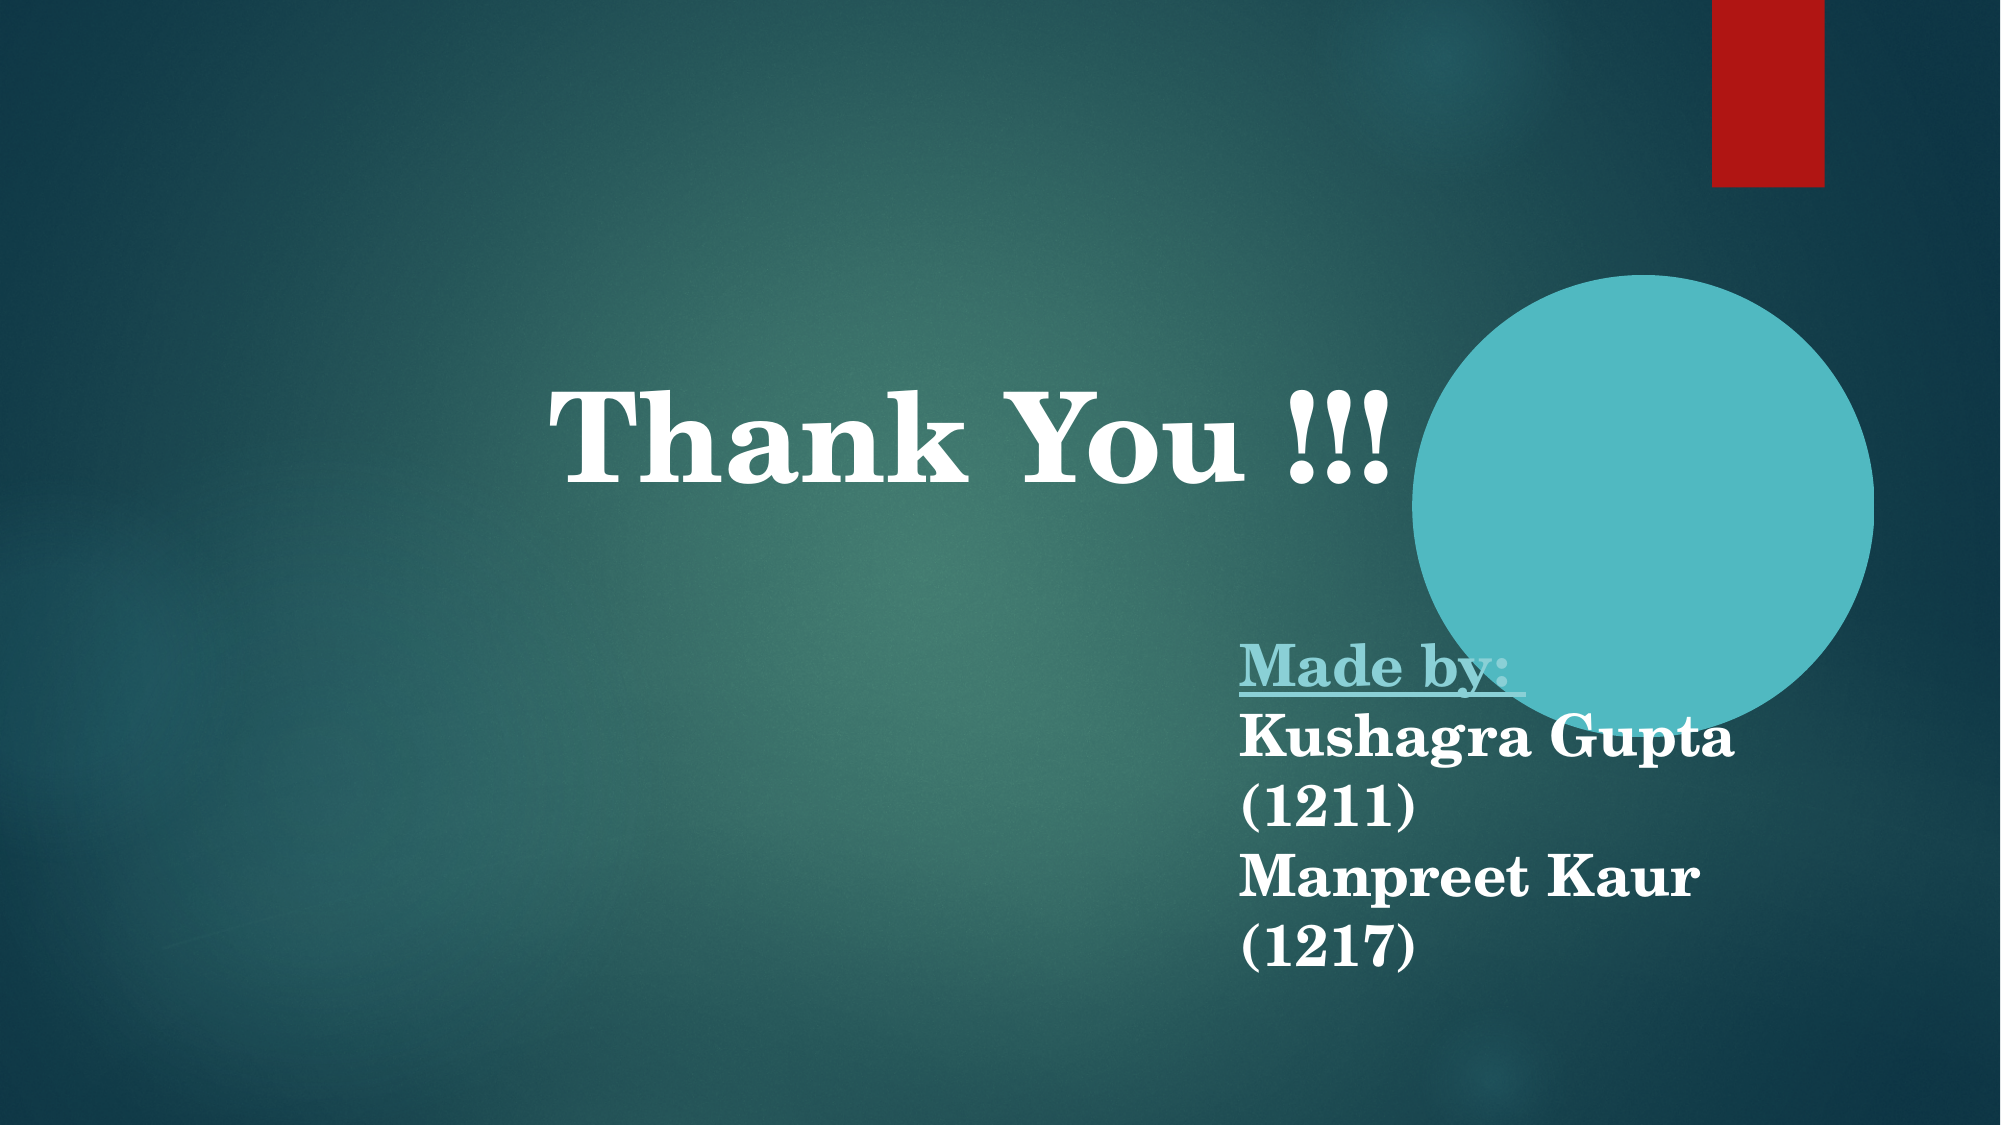

Thank You !!!

Made by:
Kushagra Gupta (1211)
Manpreet Kaur (1217)